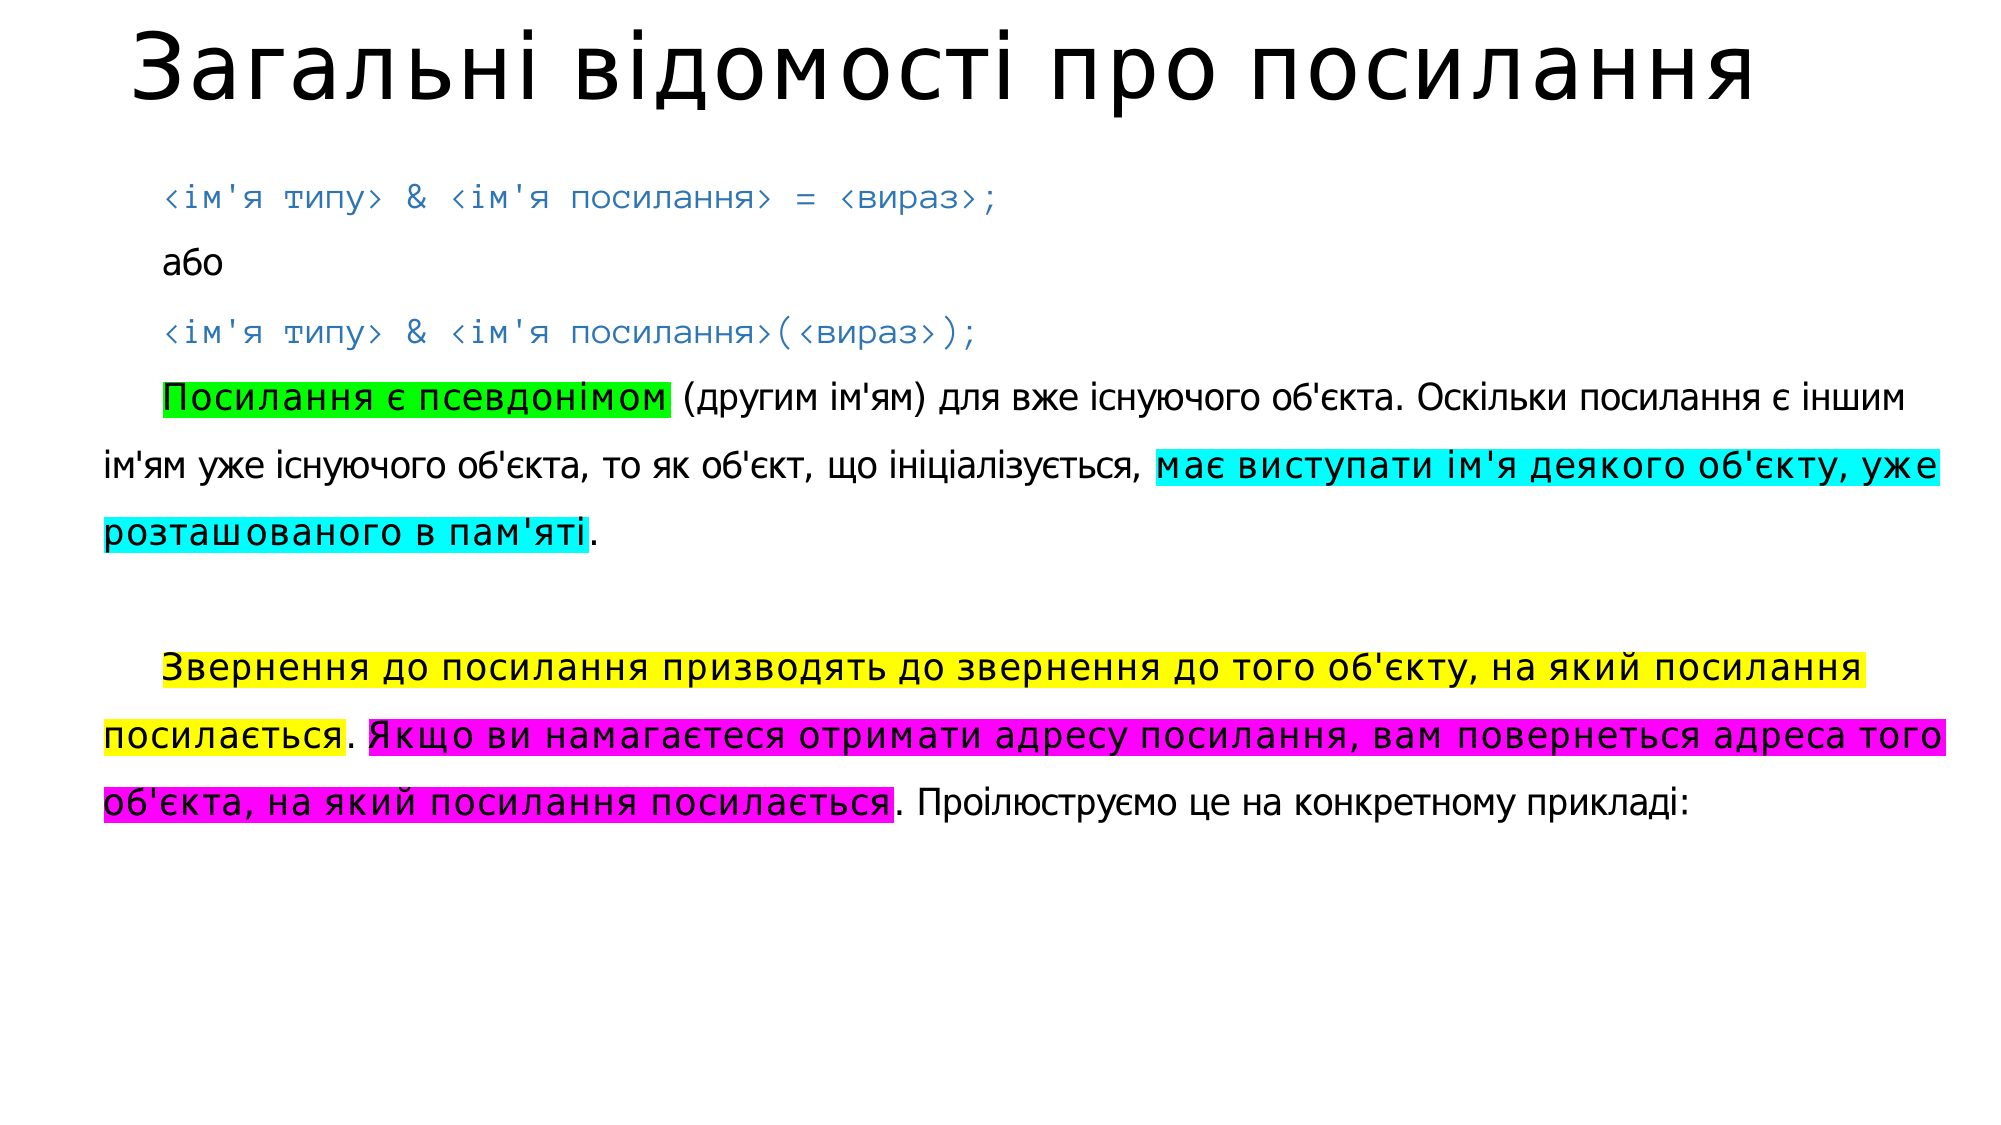

# Загальні відомості про посилання
<ім'я типу> & <ім'я посилання> = <вираз>;
або
<ім'я типу> & <ім'я посилання>(<вираз>);
Посилання є псевдонімом (другим ім'ям) для вже існуючого об'єкта. Оскільки посилання є іншим ім'ям уже існуючого об'єкта, то як об'єкт, що ініціалізується, має виступати ім'я деякого об'єкту, уже розташованого в пам'яті.

Звернення до посилання призводять до звернення до того об'єкту, на який посилання посилається. Якщо ви намагаєтеся отримати адресу посилання, вам повернеться адреса того об'єкта, на який посилання посилається. Проілюструємо це на конкретному прикладі: